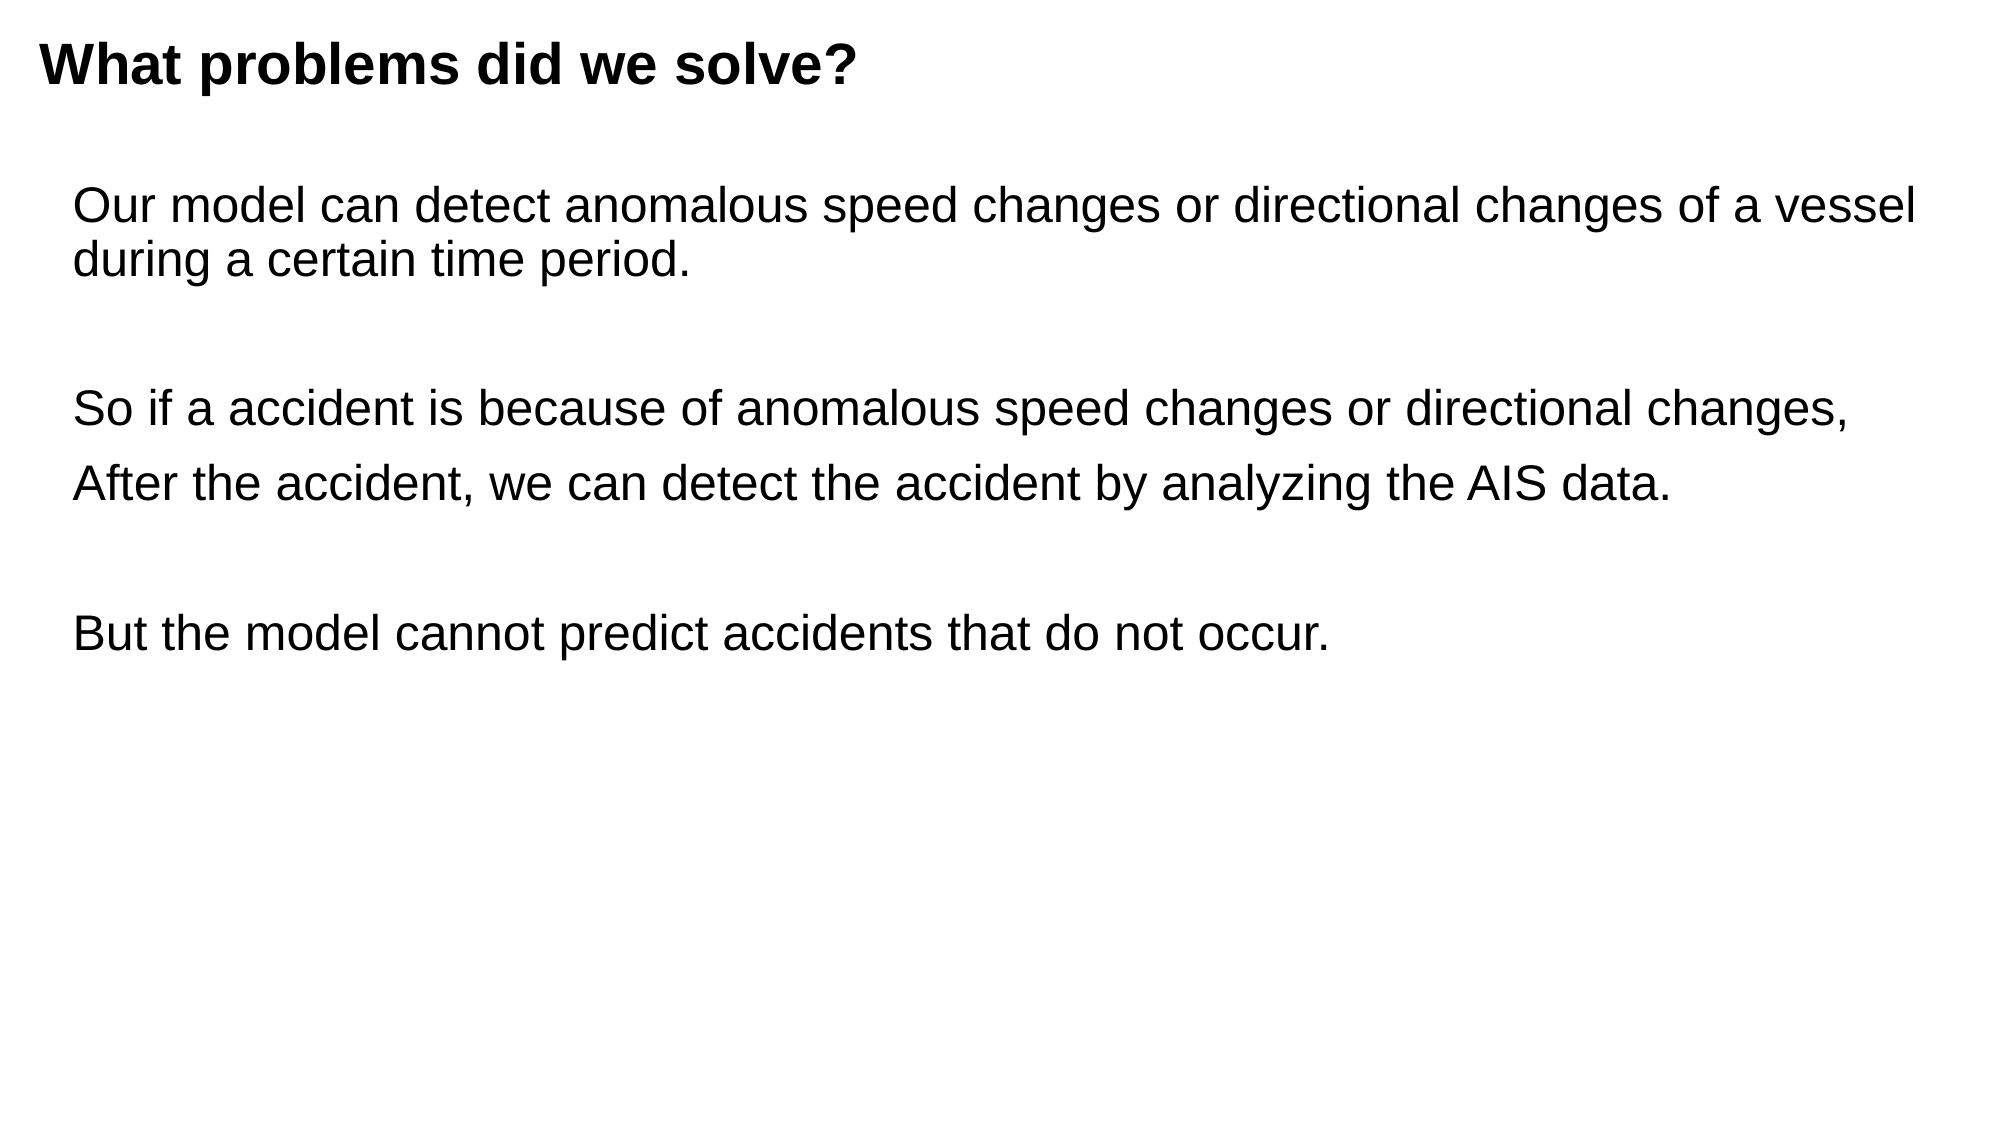

What problems did we solve?
Our model can detect anomalous speed changes or directional changes of a vessel during a certain time period.

So if a accident is because of anomalous speed changes or directional changes,
After the accident, we can detect the accident by analyzing the AIS data.

But the model cannot predict accidents that do not occur.